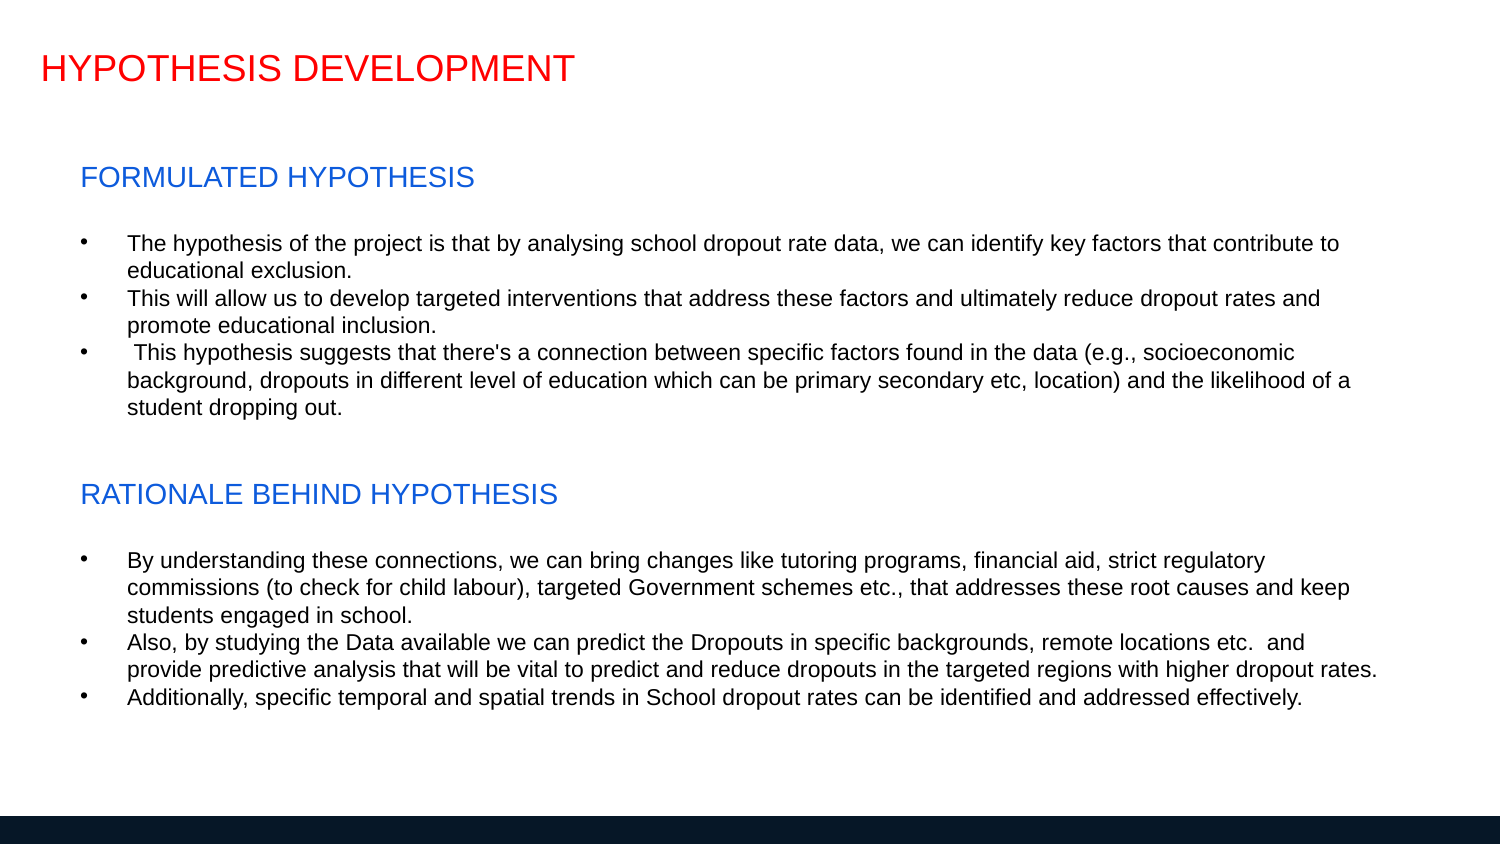

HYPOTHESIS DEVELOPMENT
FORMULATED HYPOTHESIS

The hypothesis of the project is that by analysing school dropout rate data, we can identify key factors that contribute to educational exclusion.
This will allow us to develop targeted interventions that address these factors and ultimately reduce dropout rates and promote educational inclusion.
 This hypothesis suggests that there's a connection between specific factors found in the data (e.g., socioeconomic background, dropouts in different level of education which can be primary secondary etc, location) and the likelihood of a student dropping out.

RATIONALE BEHIND HYPOTHESIS

By understanding these connections, we can bring changes like tutoring programs, financial aid, strict regulatory commissions (to check for child labour), targeted Government schemes etc., that addresses these root causes and keep students engaged in school.
Also, by studying the Data available we can predict the Dropouts in specific backgrounds, remote locations etc.  and provide predictive analysis that will be vital to predict and reduce dropouts in the targeted regions with higher dropout rates.
Additionally, specific temporal and spatial trends in School dropout rates can be identified and addressed effectively.